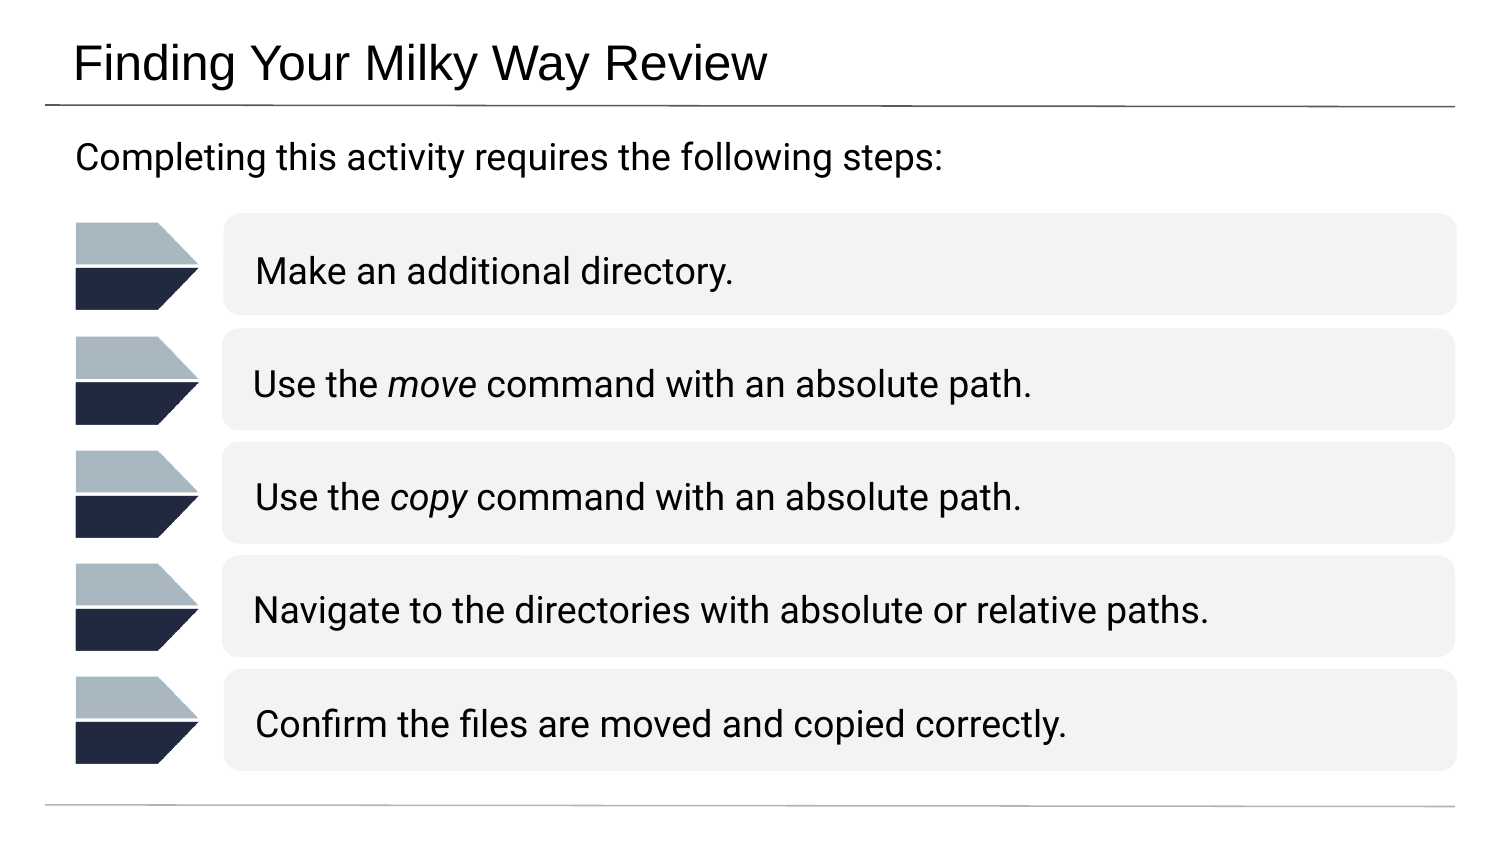

# Finding Your Milky Way Review
Completing this activity requires the following steps:
Make an additional directory.
Use the move command with an absolute path.
Use the copy command with an absolute path.
Navigate to the directories with absolute or relative paths.
Confirm the files are moved and copied correctly.